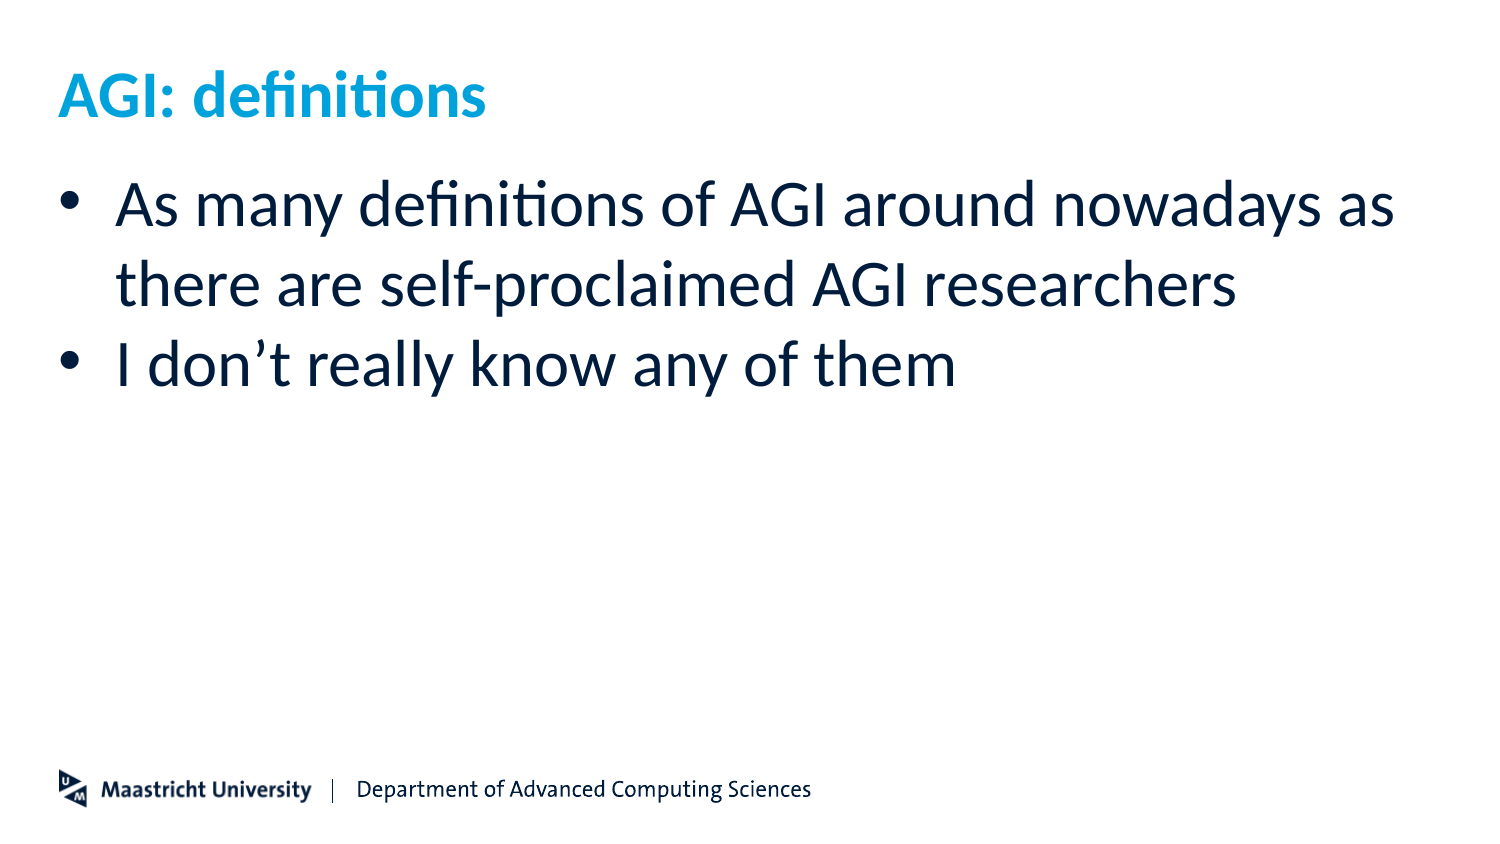

# AGI: definitions
As many definitions of AGI around nowadays as there are self-proclaimed AGI researchers
I don’t really know any of them